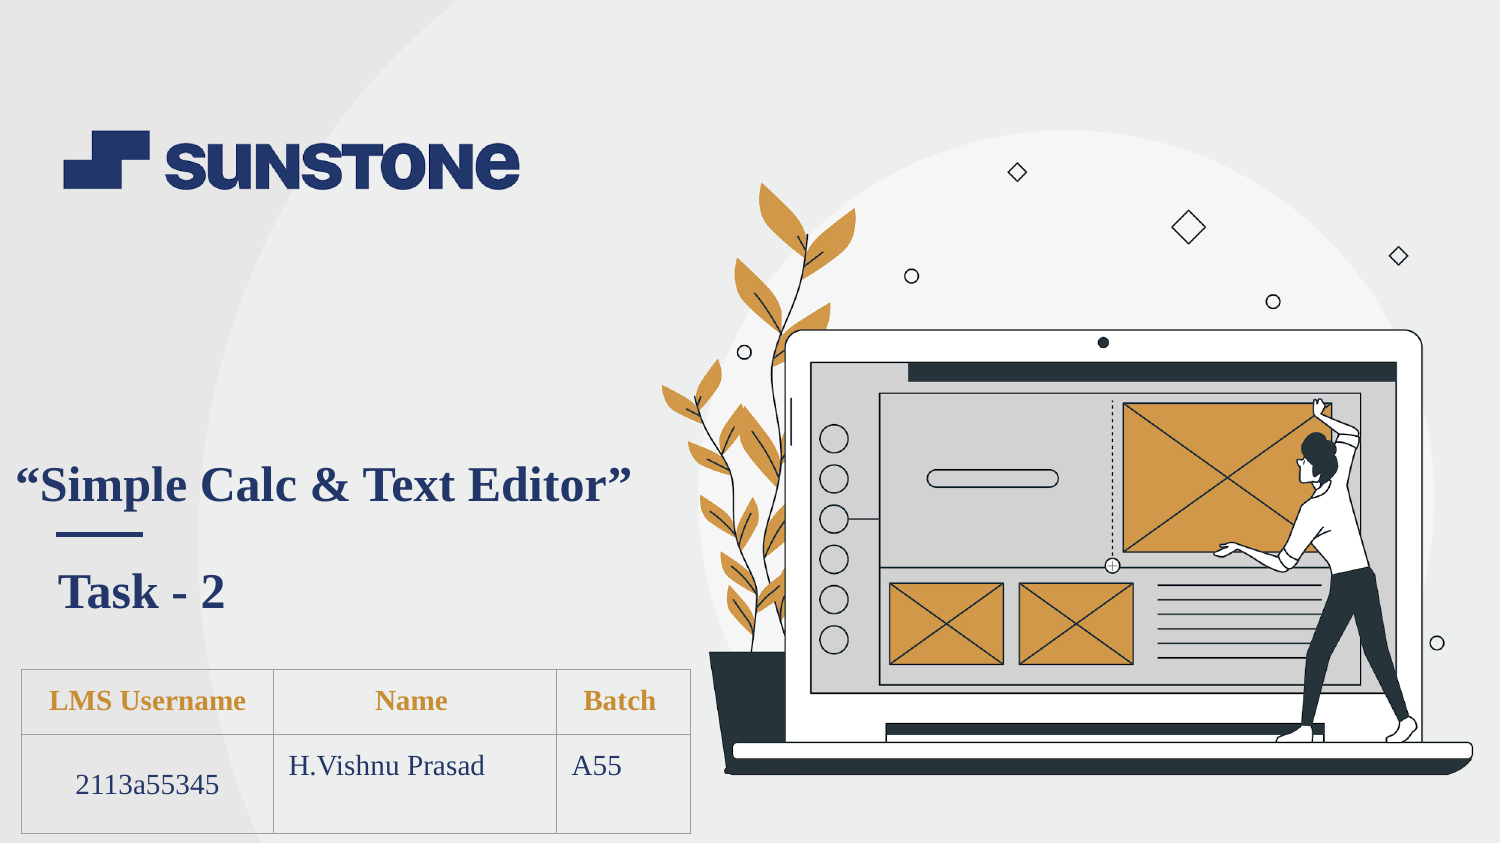

“Simple Calc & Text Editor”
Task - 2
| LMS Username | Name | Batch |
| --- | --- | --- |
| 2113a55345 | H.Vishnu Prasad | A55 |